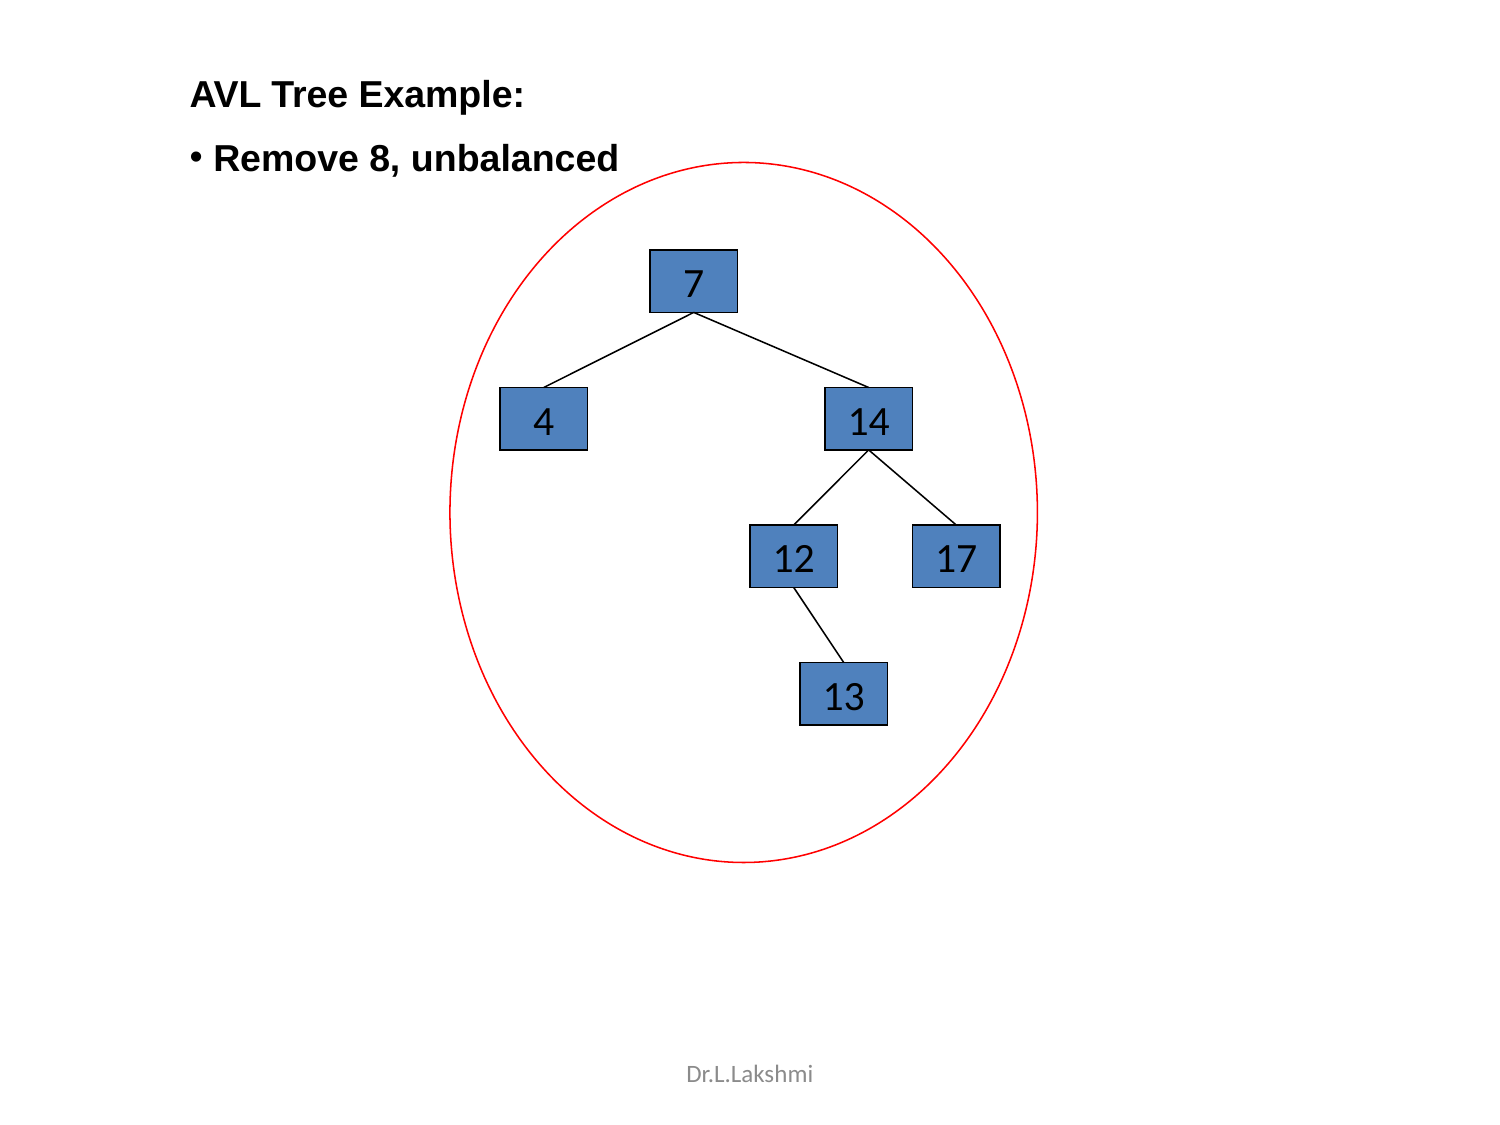

AVL Tree Example:
 Remove 8, unbalanced

7
4
14
12
17
13
Dr.L.Lakshmi